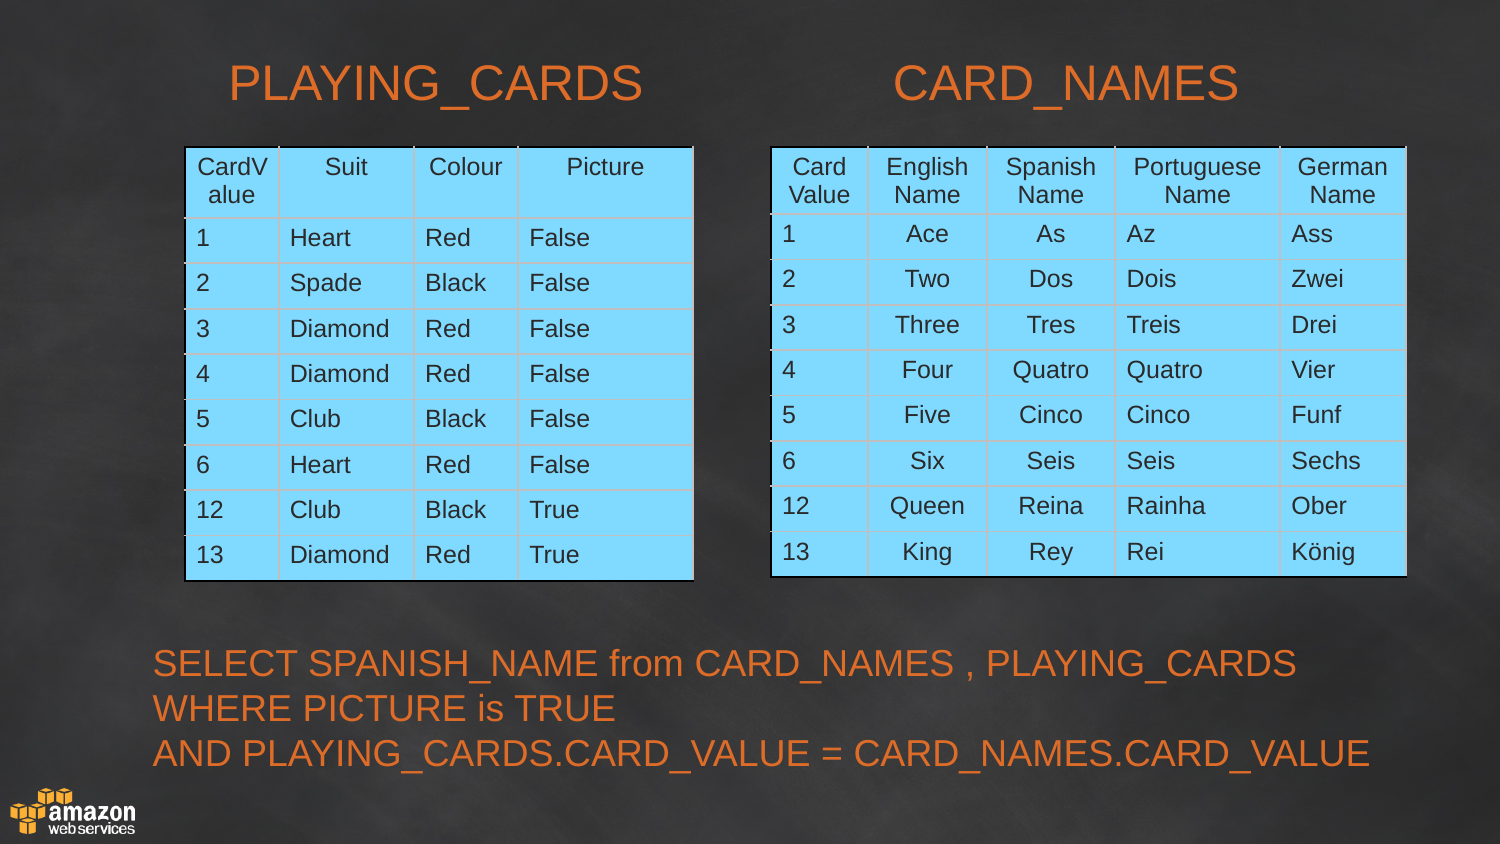

PLAYING_CARDS
CARD_NAMES
| CardValue | Suit | Colour | Picture |
| --- | --- | --- | --- |
| 1 | Heart | Red | False |
| 2 | Spade | Black | False |
| 3 | Diamond | Red | False |
| 4 | Diamond | Red | False |
| 5 | Club | Black | False |
| 6 | Heart | Red | False |
| 12 | Club | Black | True |
| 13 | Diamond | Red | True |
| Card Value | English Name | Spanish Name | Portuguese Name | German Name |
| --- | --- | --- | --- | --- |
| 1 | Ace | As | Az | Ass |
| 2 | Two | Dos | Dois | Zwei |
| 3 | Three | Tres | Treis | Drei |
| 4 | Four | Quatro | Quatro | Vier |
| 5 | Five | Cinco | Cinco | Funf |
| 6 | Six | Seis | Seis | Sechs |
| 12 | Queen | Reina | Rainha | Ober |
| 13 | King | Rey | Rei | König |
SELECT SPANISH_NAME from CARD_NAMES , PLAYING_CARDS
WHERE PICTURE is TRUE
AND PLAYING_CARDS.CARD_VALUE = CARD_NAMES.CARD_VALUE